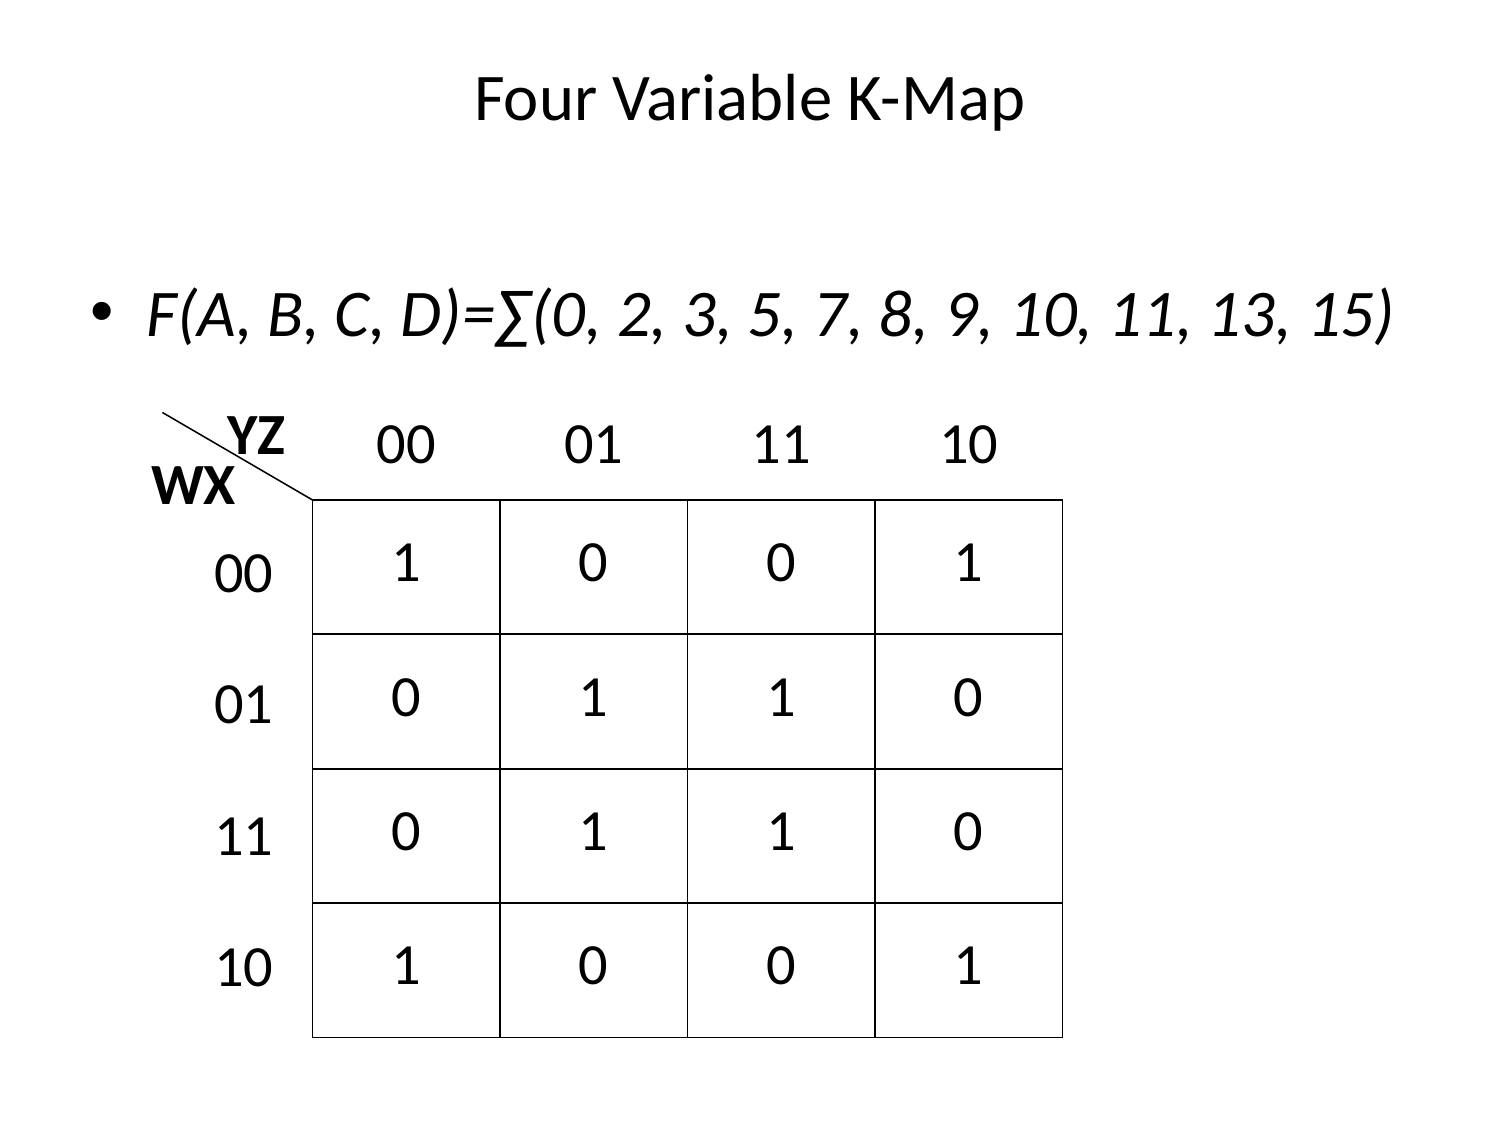

# Four Variable K-Map
F(A, B, C, D)=∑(0, 2, 3, 5, 7, 8, 9, 10, 11, 13, 15)
YZ
| 00 | 01 | 11 | 10 |
| --- | --- | --- | --- |
WX
| 1 | 0 | 0 | 1 |
| --- | --- | --- | --- |
| 0 | 1 | 1 | 0 |
| 0 | 1 | 1 | 0 |
| 1 | 0 | 0 | 1 |
| 00 |
| --- |
| 01 |
| 11 |
| 10 |